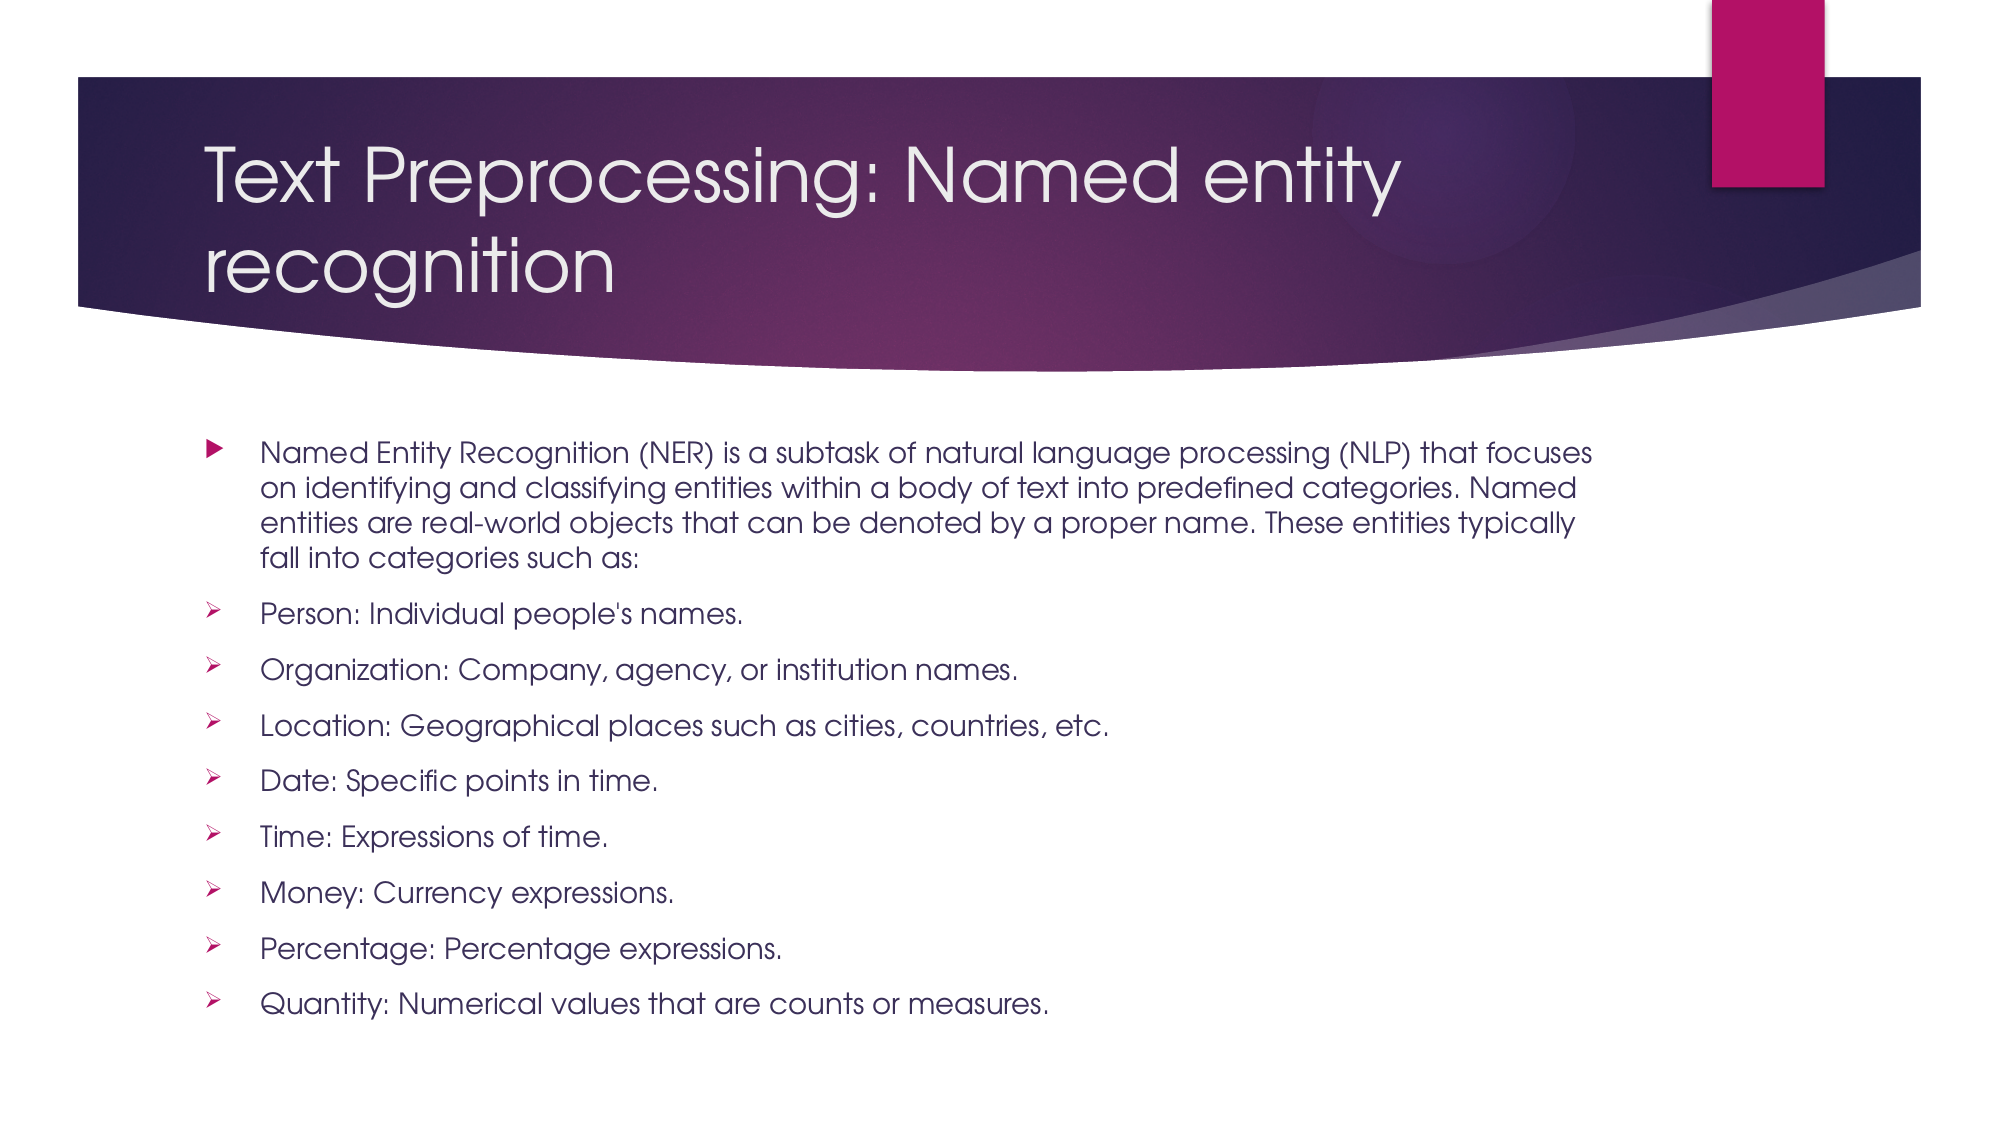

# Text Preprocessing: Named entity recognition
Named Entity Recognition (NER) is a subtask of natural language processing (NLP) that focuses on identifying and classifying entities within a body of text into predefined categories. Named entities are real-world objects that can be denoted by a proper name. These entities typically fall into categories such as:
Person: Individual people's names.
Organization: Company, agency, or institution names.
Location: Geographical places such as cities, countries, etc.
Date: Specific points in time.
Time: Expressions of time.
Money: Currency expressions.
Percentage: Percentage expressions.
Quantity: Numerical values that are counts or measures.